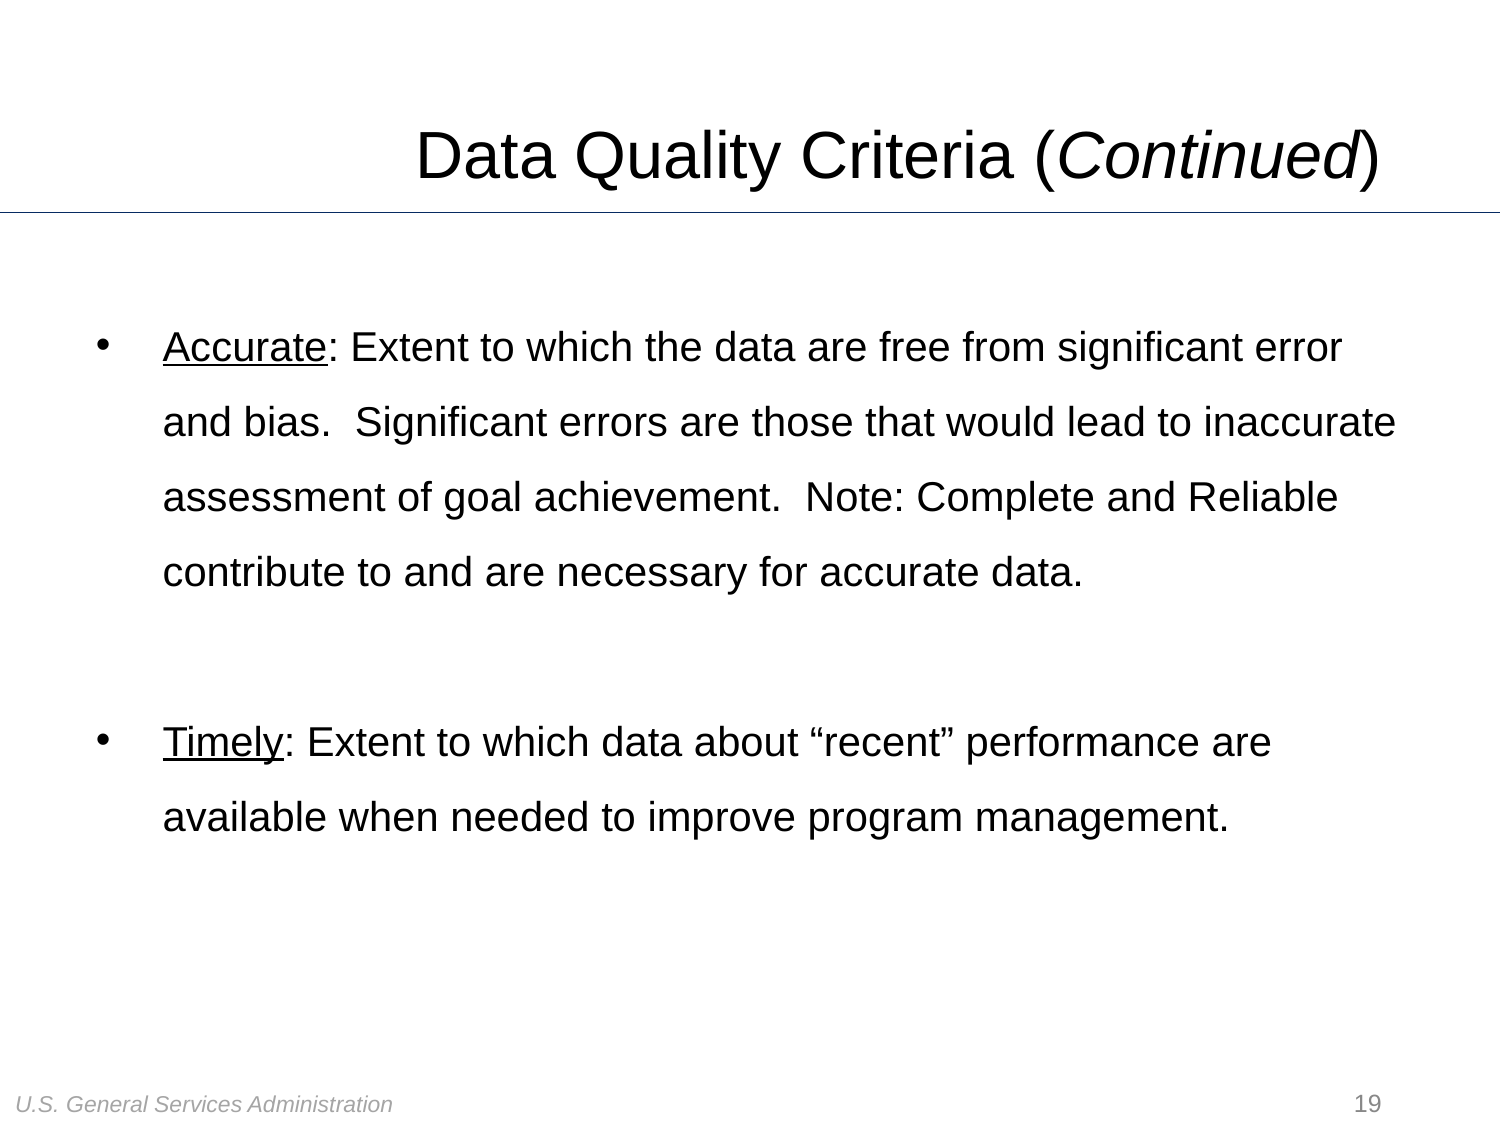

# Data Quality Criteria (Continued)
Accurate: Extent to which the data are free from significant error and bias.  Significant errors are those that would lead to inaccurate assessment of goal achievement.  Note: Complete and Reliable contribute to and are necessary for accurate data.

Timely: Extent to which data about “recent” performance are available when needed to improve program management.
19